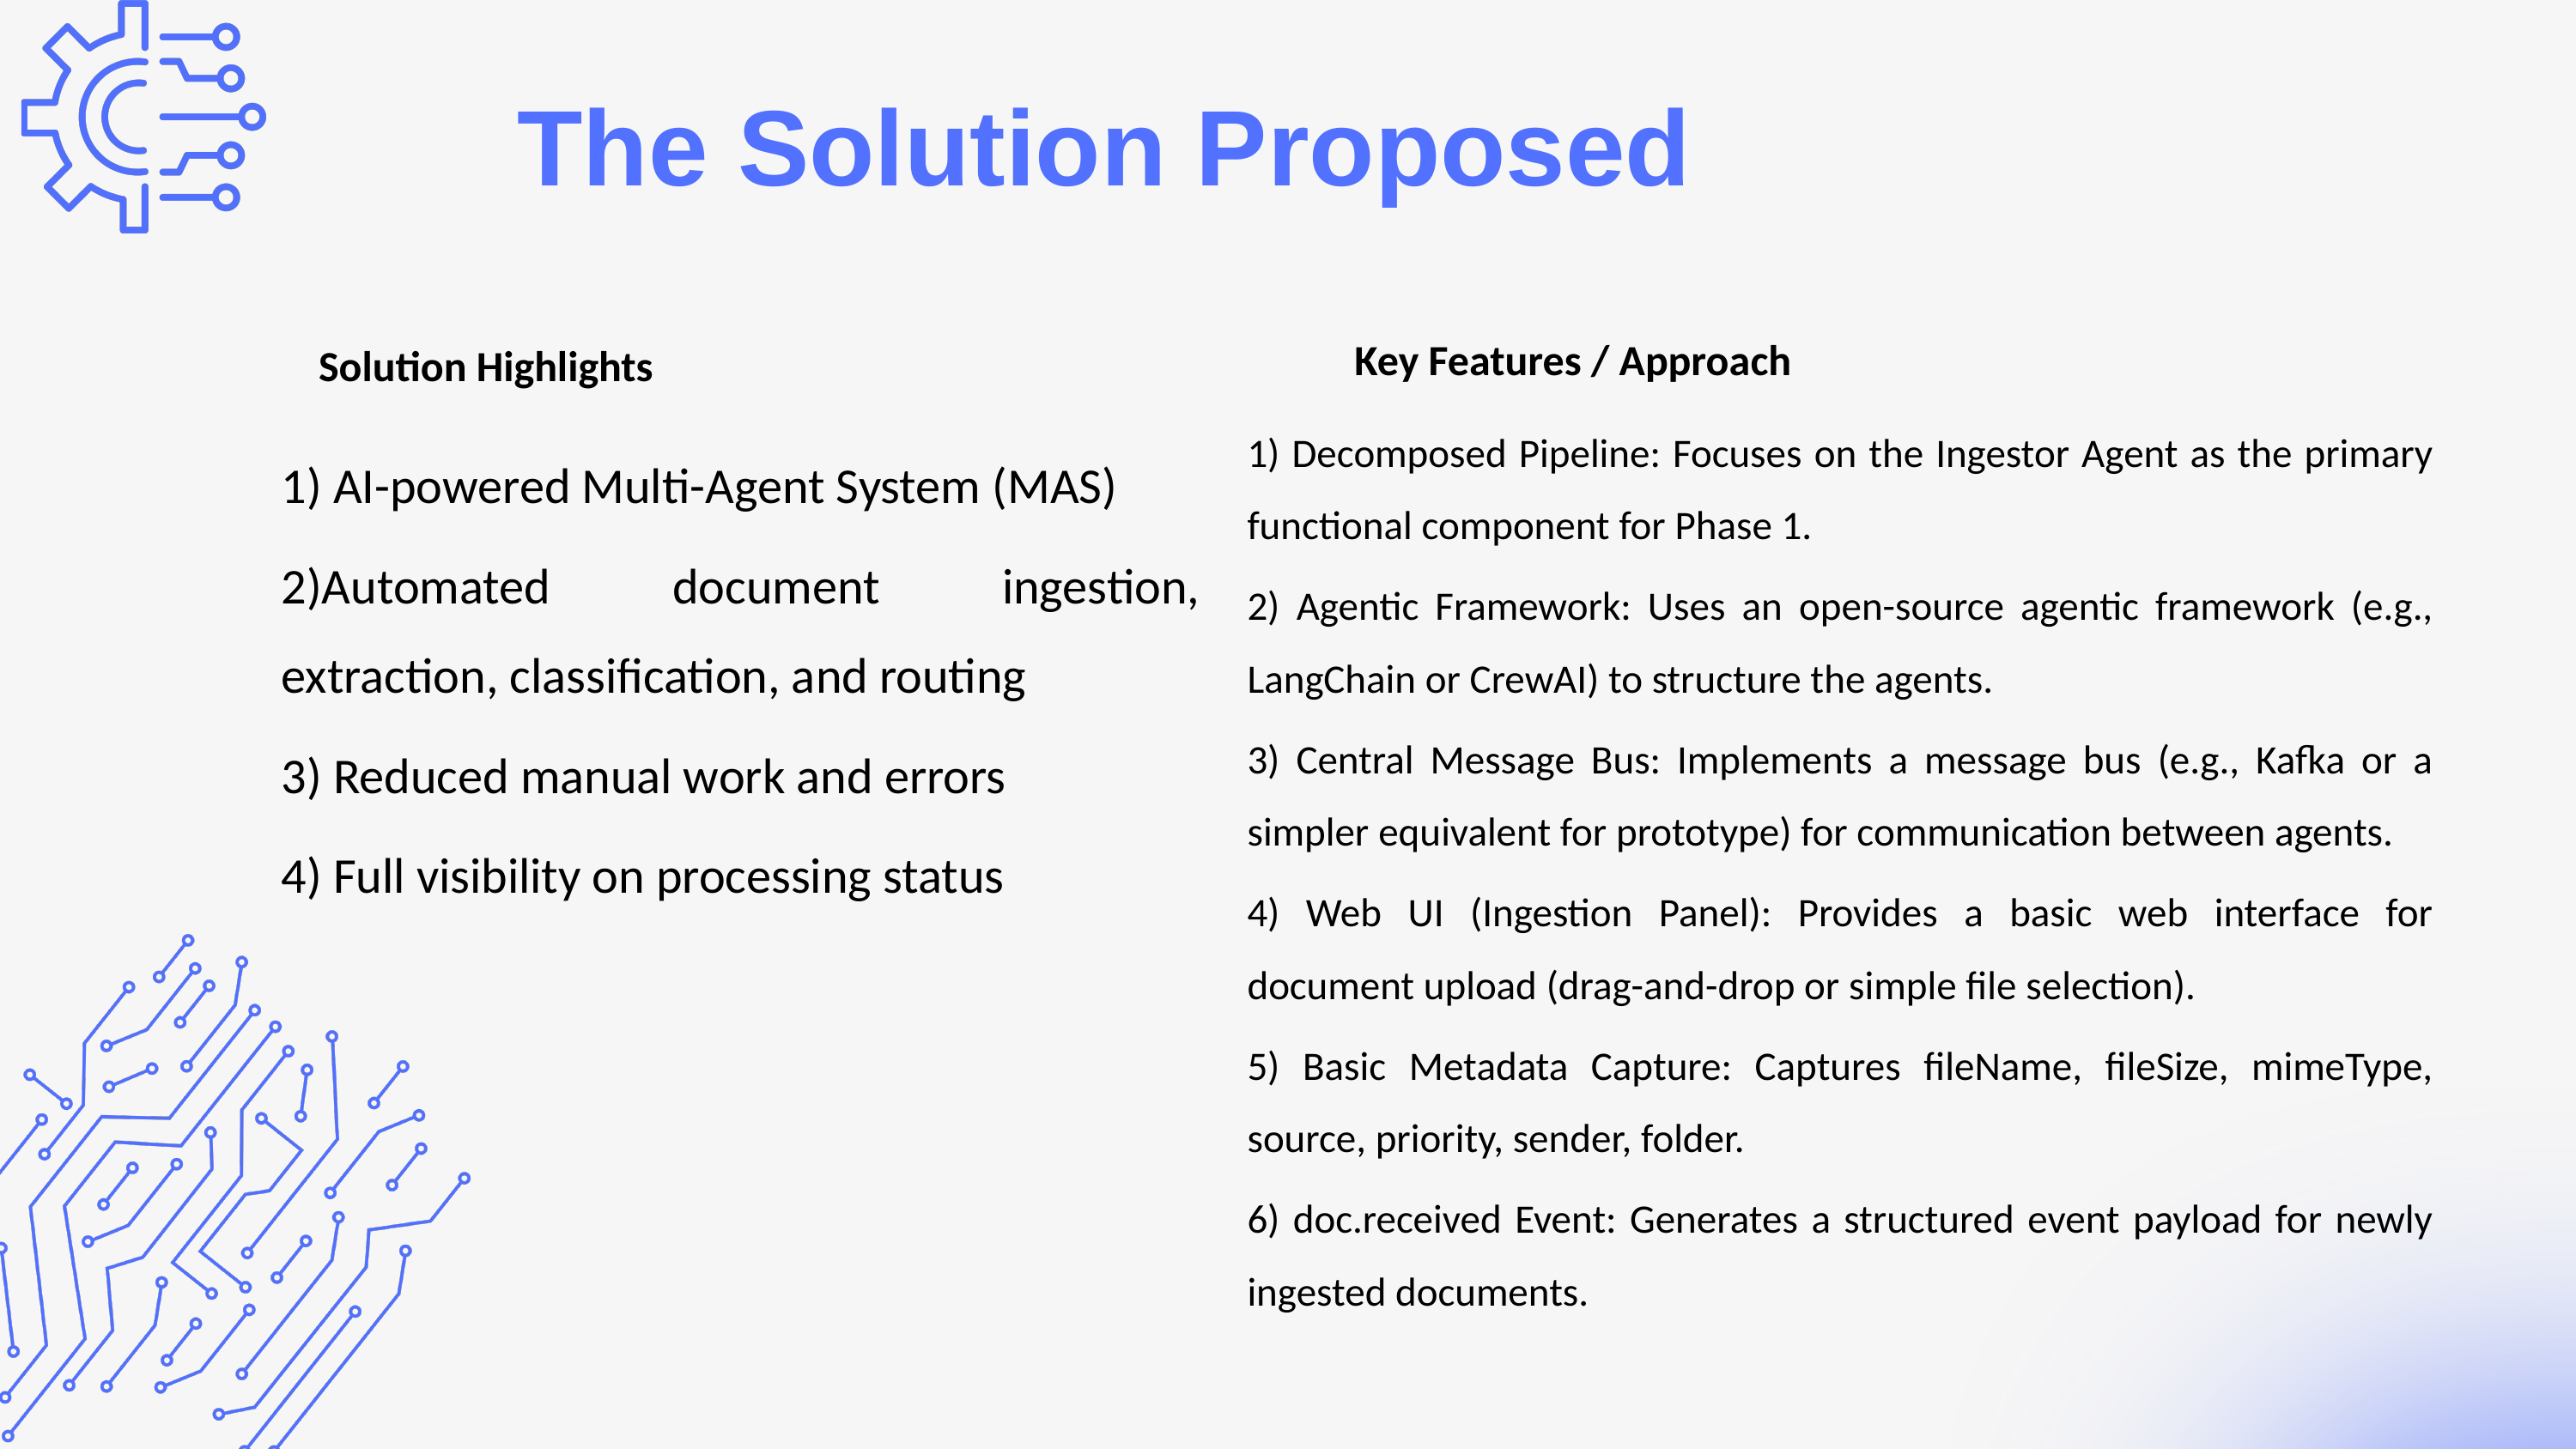

# The Solution Proposed
Key Features / Approach

Solution Highlights
1) Decomposed Pipeline: Focuses on the Ingestor Agent as the primary functional component for Phase 1.
2) Agentic Framework: Uses an open-source agentic framework (e.g., LangChain or CrewAI) to structure the agents.
3) Central Message Bus: Implements a message bus (e.g., Kafka or a simpler equivalent for prototype) for communication between agents.
4) Web UI (Ingestion Panel): Provides a basic web interface for document upload (drag-and-drop or simple file selection).
5) Basic Metadata Capture: Captures fileName, fileSize, mimeType, source, priority, sender, folder.
6) doc.received Event: Generates a structured event payload for newly ingested documents.

1) AI-powered Multi-Agent System (MAS)
2)Automated document ingestion, extraction, classification, and routing
3) Reduced manual work and errors
4) Full visibility on processing status